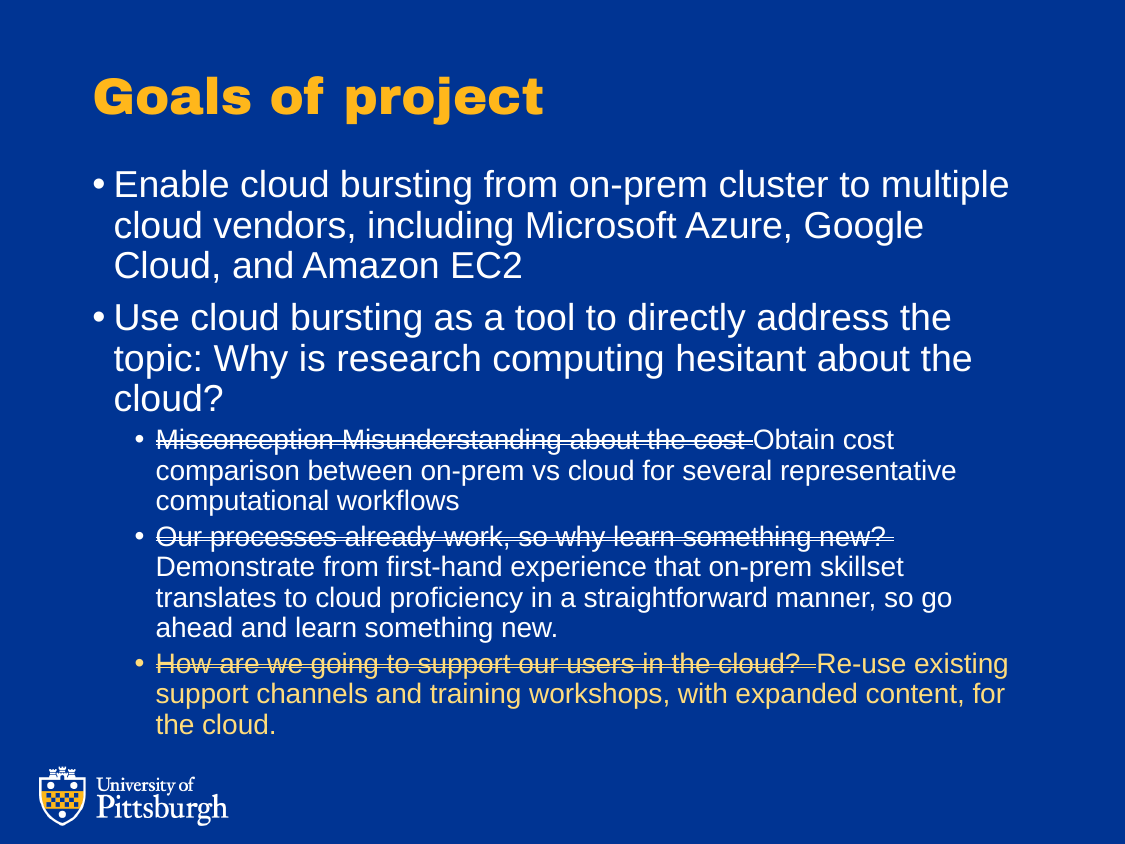

# Goals of project
Enable cloud bursting from on-prem cluster to multiple cloud vendors, including Microsoft Azure, Google Cloud, and Amazon EC2
Use cloud bursting as a tool to directly address the topic: Why is research computing hesitant about the cloud?
Misconception Misunderstanding about the cost Obtain cost comparison between on-prem vs cloud for several representative computational workflows
Our processes already work, so why learn something new?  Demonstrate from first-hand experience that on-prem skillset translates to cloud proficiency in a straightforward manner, so go ahead and learn something new.
How are we going to support our users in the cloud?  Re-use existing support channels and training workshops, with expanded content, for the cloud.